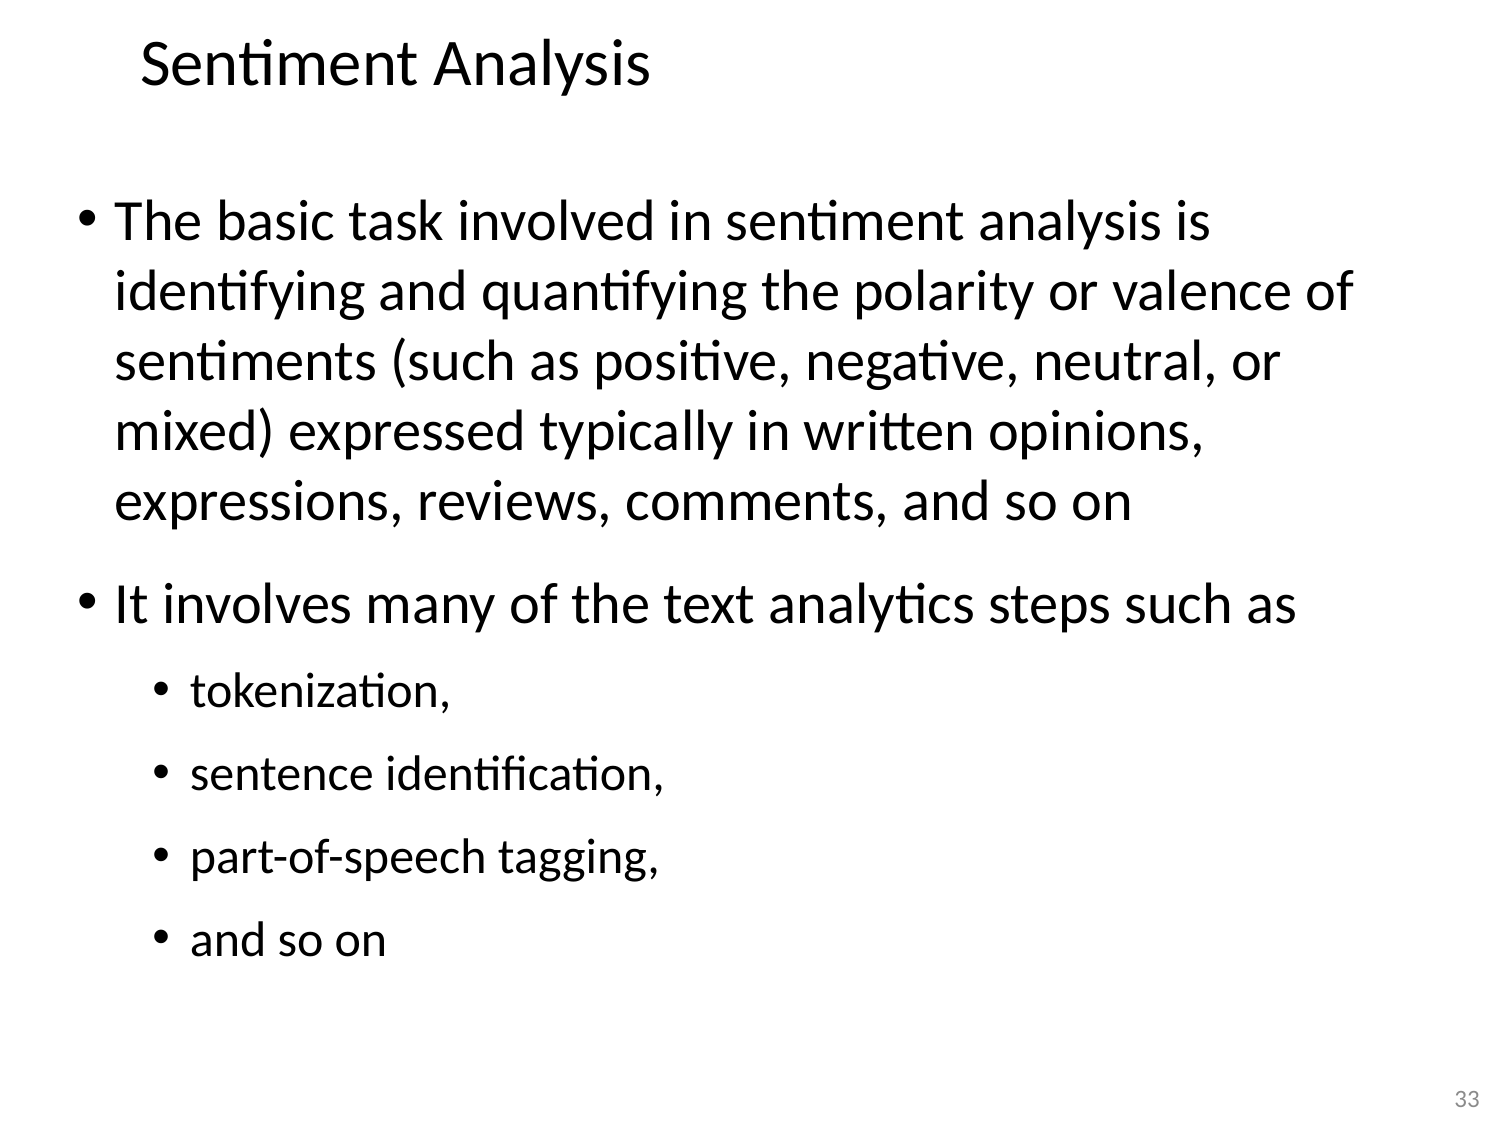

# Sentiment Analysis
The basic task involved in sentiment analysis is identifying and quantifying the polarity or valence of sentiments (such as positive, negative, neutral, or mixed) expressed typically in written opinions, expressions, reviews, comments, and so on
It involves many of the text analytics steps such as
tokenization,
sentence identification,
part-of-speech tagging,
and so on
33